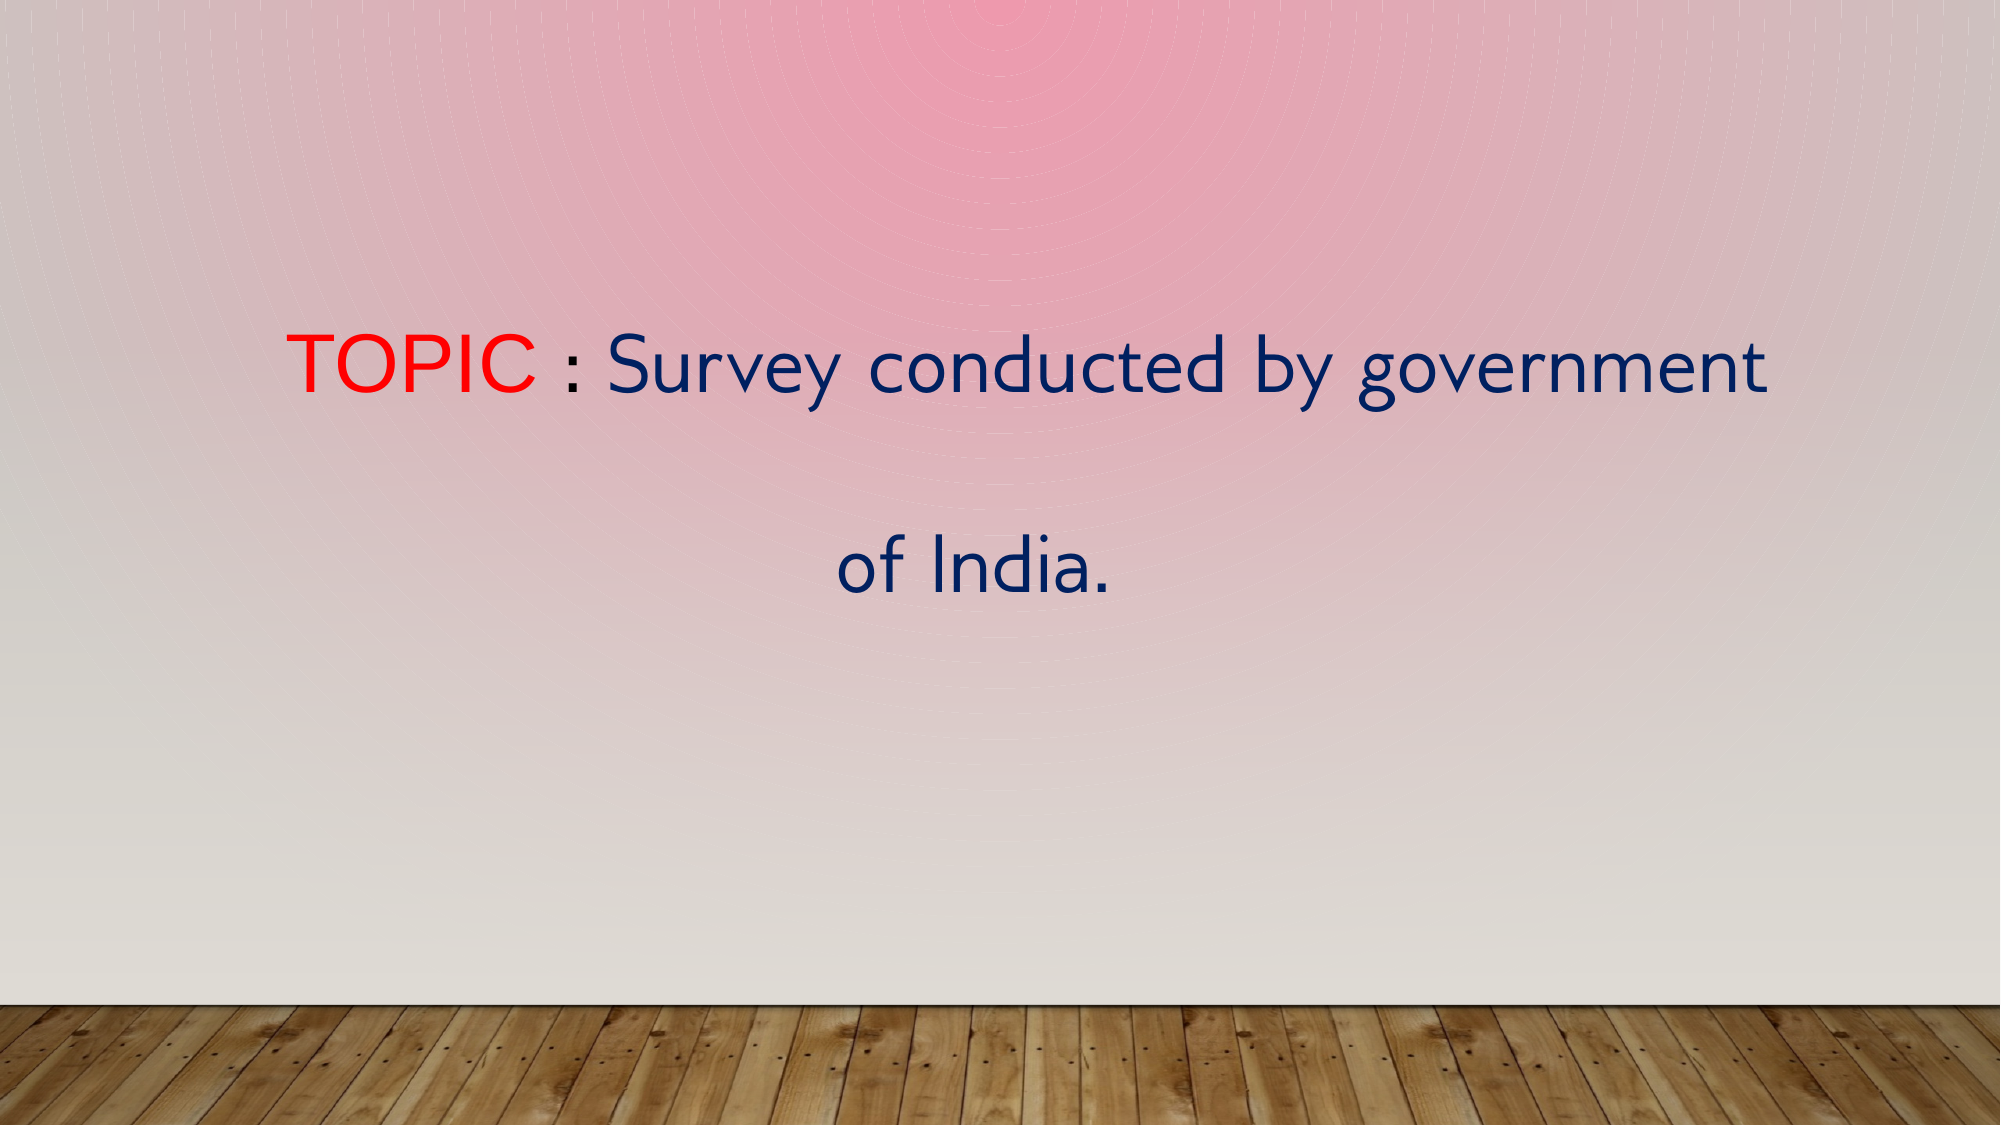

TOPIC : Survey conducted by government
                      of India.